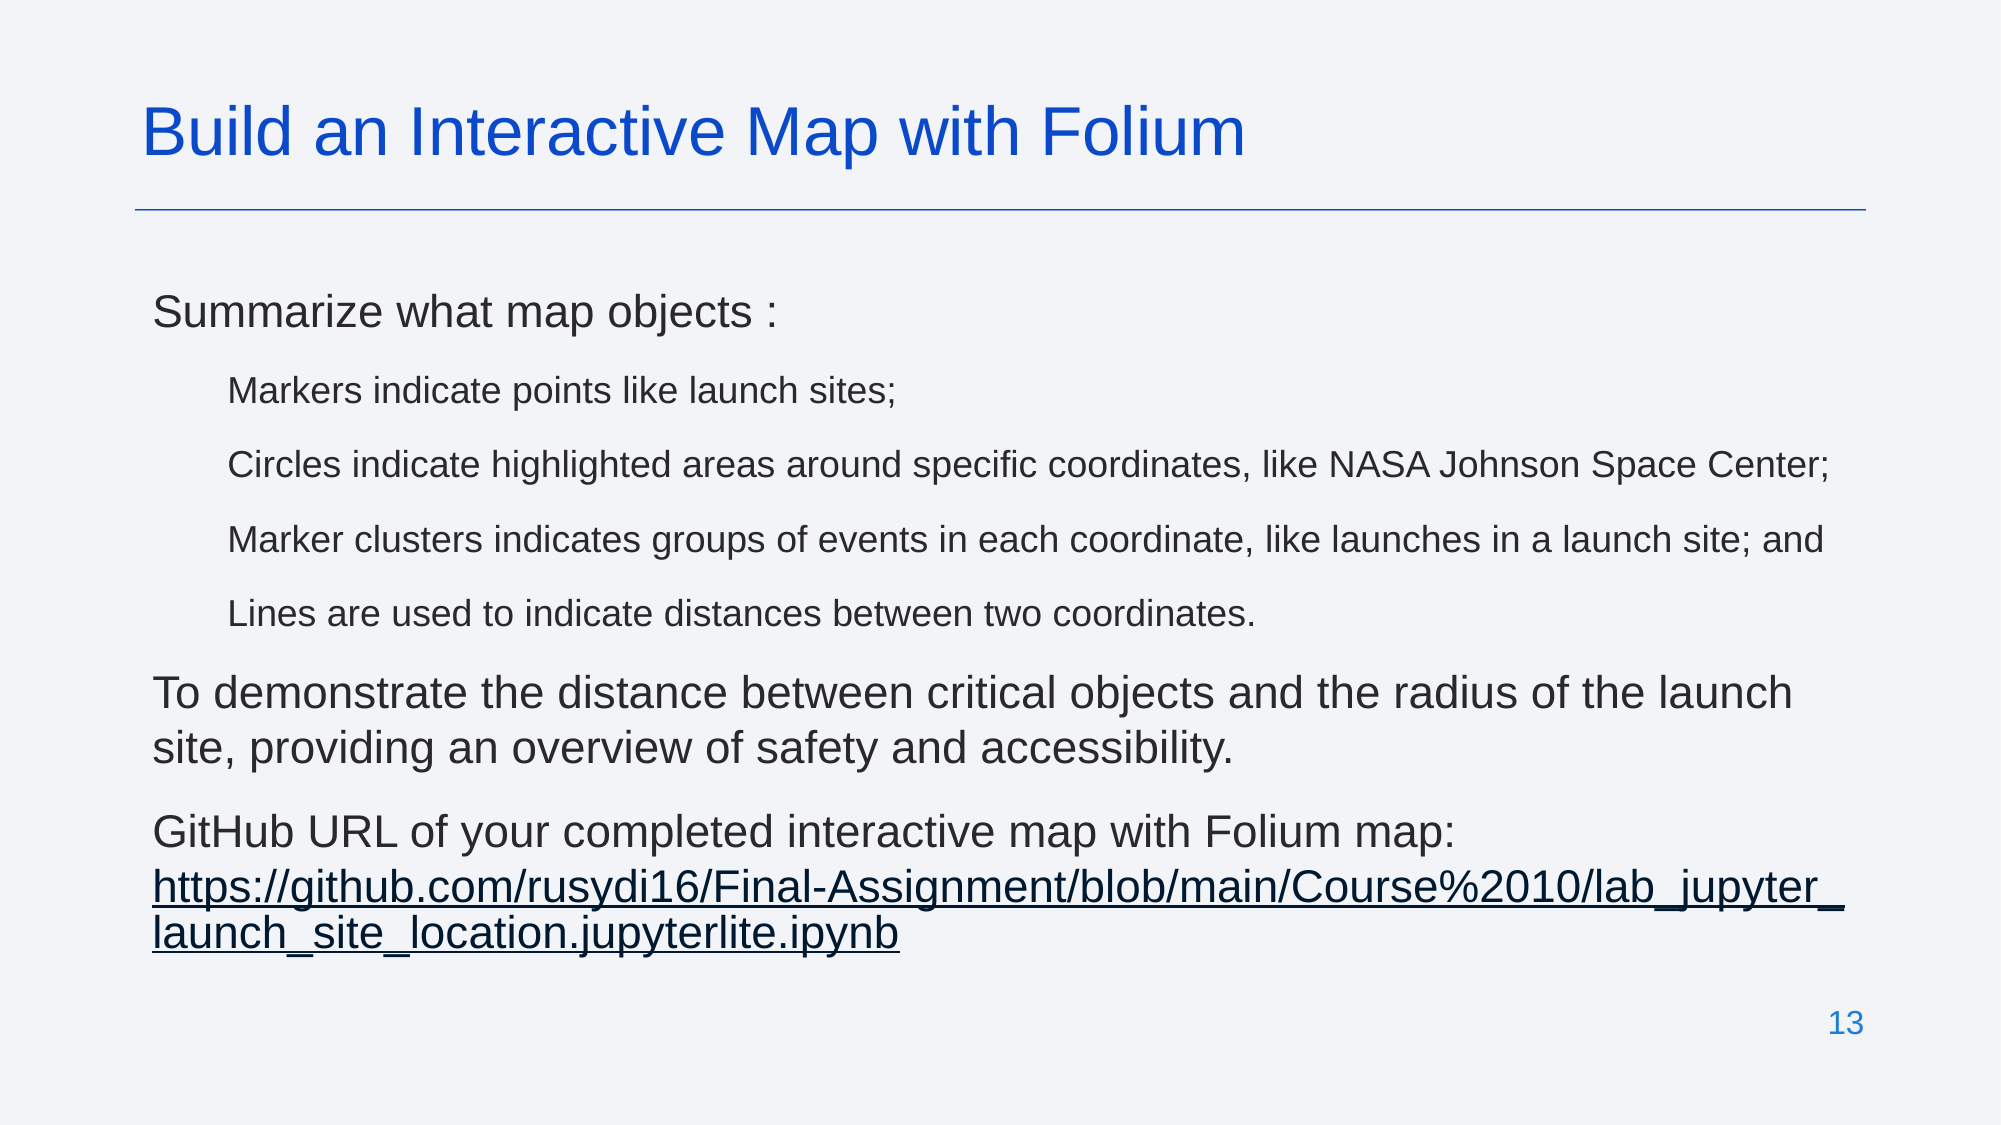

Build an Interactive Map with Folium
Summarize what map objects :
Markers indicate points like launch sites;
Circles indicate highlighted areas around specific coordinates, like NASA Johnson Space Center;
Marker clusters indicates groups of events in each coordinate, like launches in a launch site; and
Lines are used to indicate distances between two coordinates.
To demonstrate the distance between critical objects and the radius of the launch site, providing an overview of safety and accessibility.
GitHub URL of your completed interactive map with Folium map: https://github.com/rusydi16/Final-Assignment/blob/main/Course%2010/lab_jupyter_launch_site_location.jupyterlite.ipynb

13